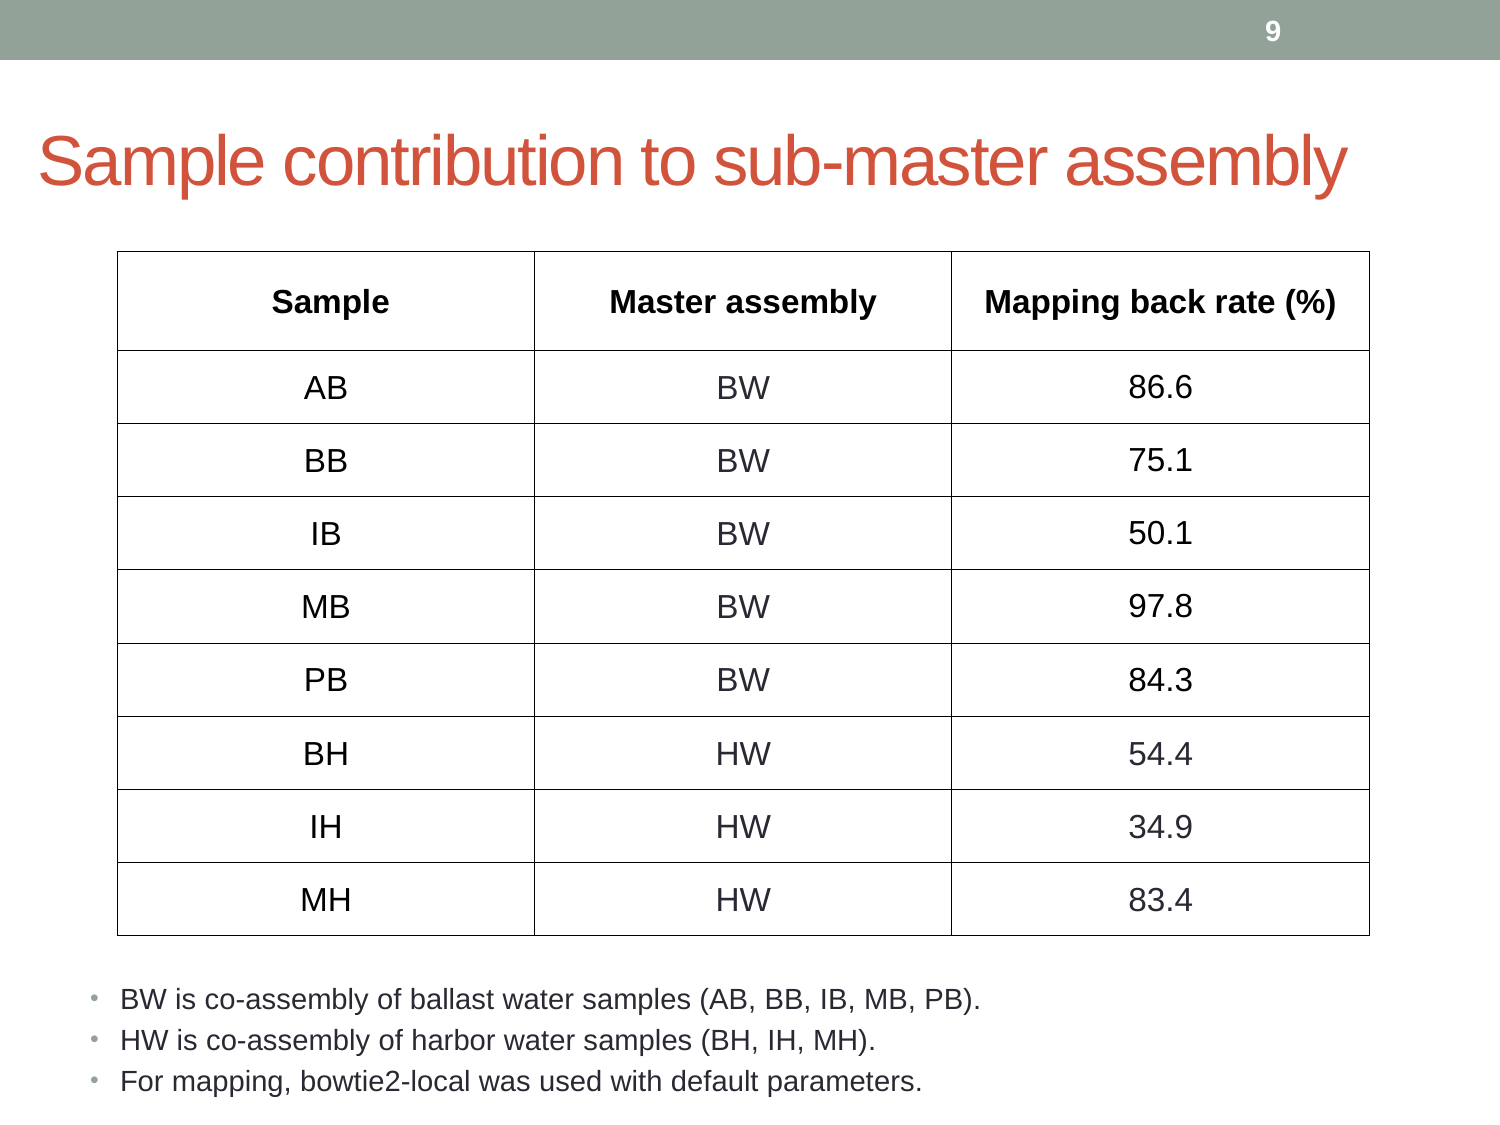

9
# Sample contribution to sub-master assembly
| Sample | Master assembly | Mapping back rate (%) |
| --- | --- | --- |
| AB | BW | 86.6 |
| BB | BW | 75.1 |
| IB | BW | 50.1 |
| MB | BW | 97.8 |
| PB | BW | 84.3 |
| BH | HW | 54.4 |
| IH | HW | 34.9 |
| MH | HW | 83.4 |
BW is co-assembly of ballast water samples (AB, BB, IB, MB, PB).
HW is co-assembly of harbor water samples (BH, IH, MH).
For mapping, bowtie2-local was used with default parameters.